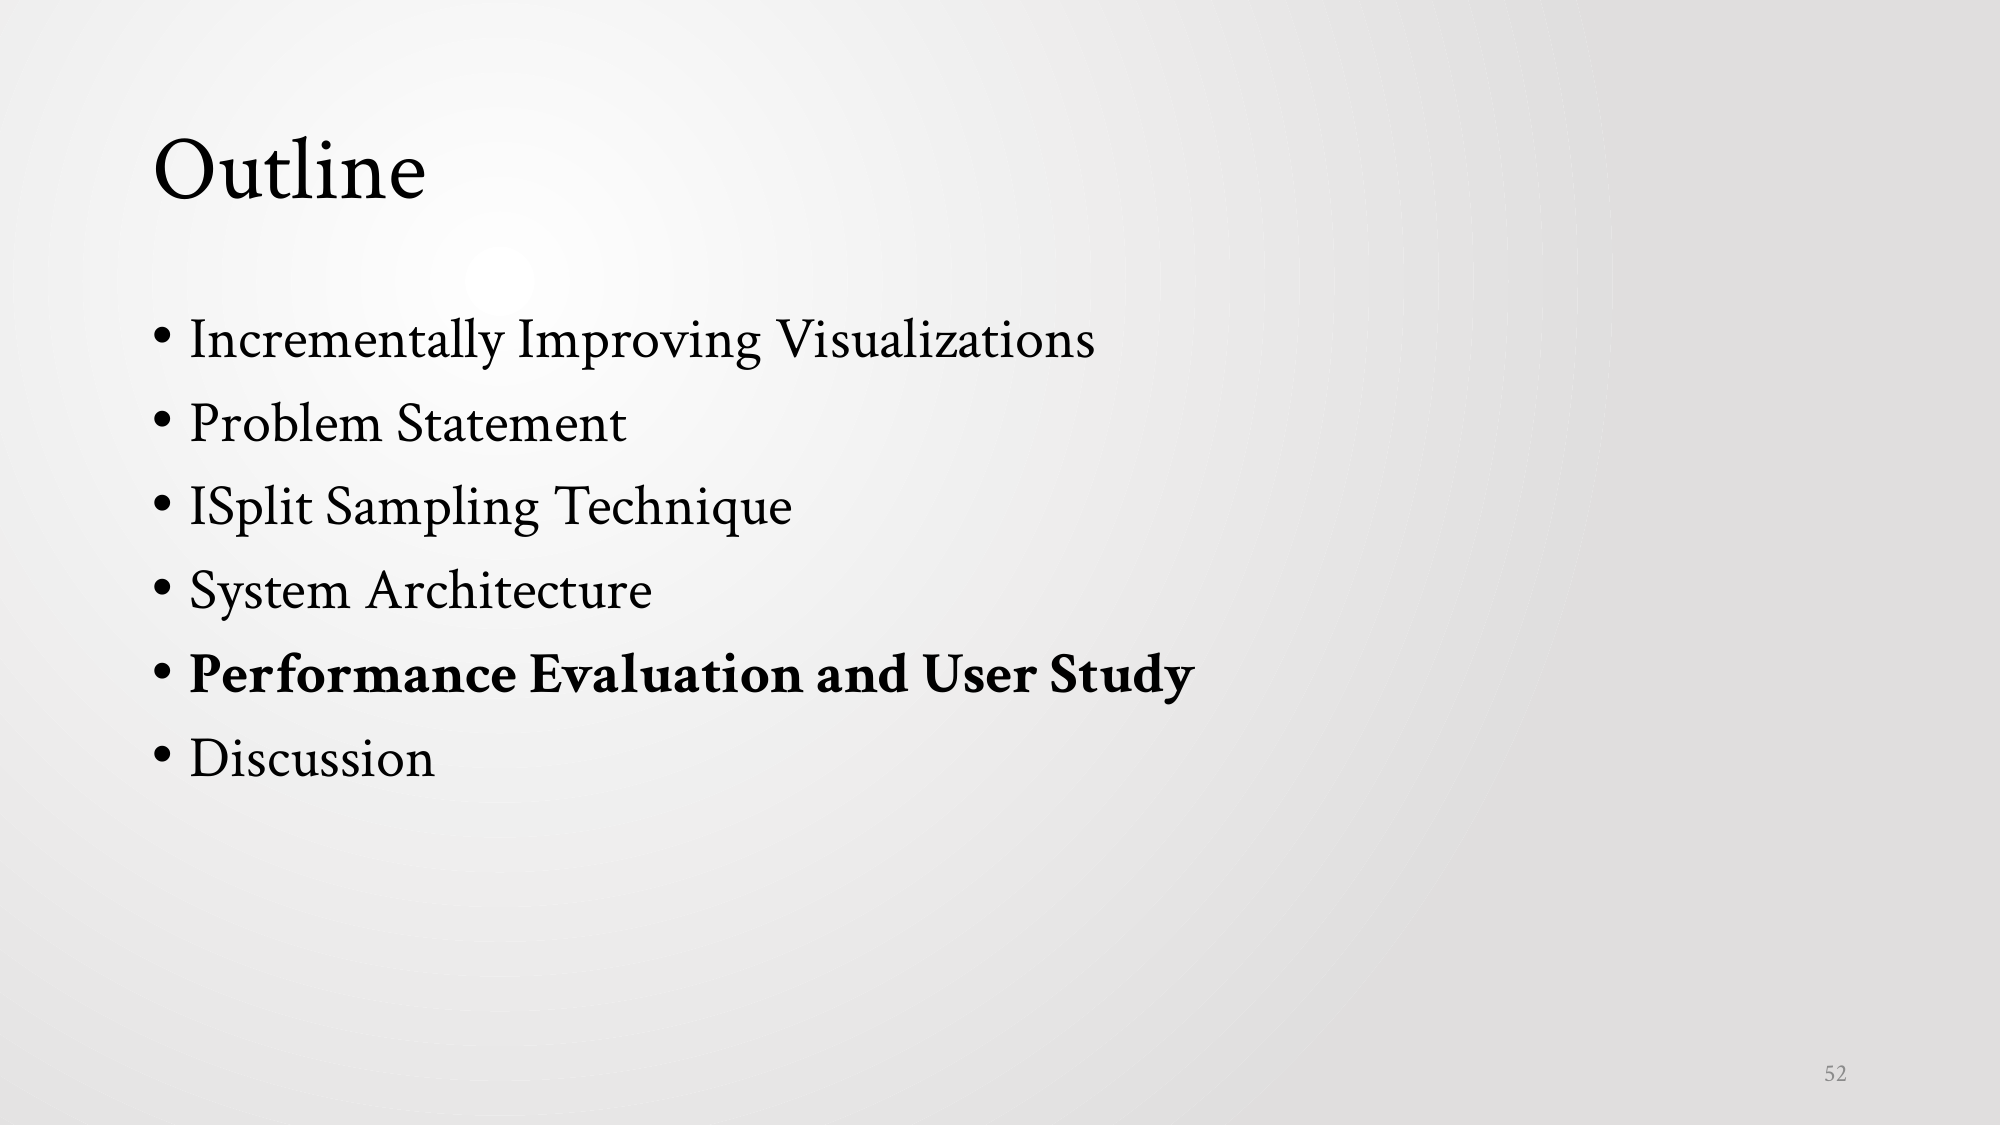

# Outline
Incrementally Improving Visualizations
Problem Statement
ISplit Sampling Technique
System Architecture
Performance Evaluation and User Study
Discussion
52